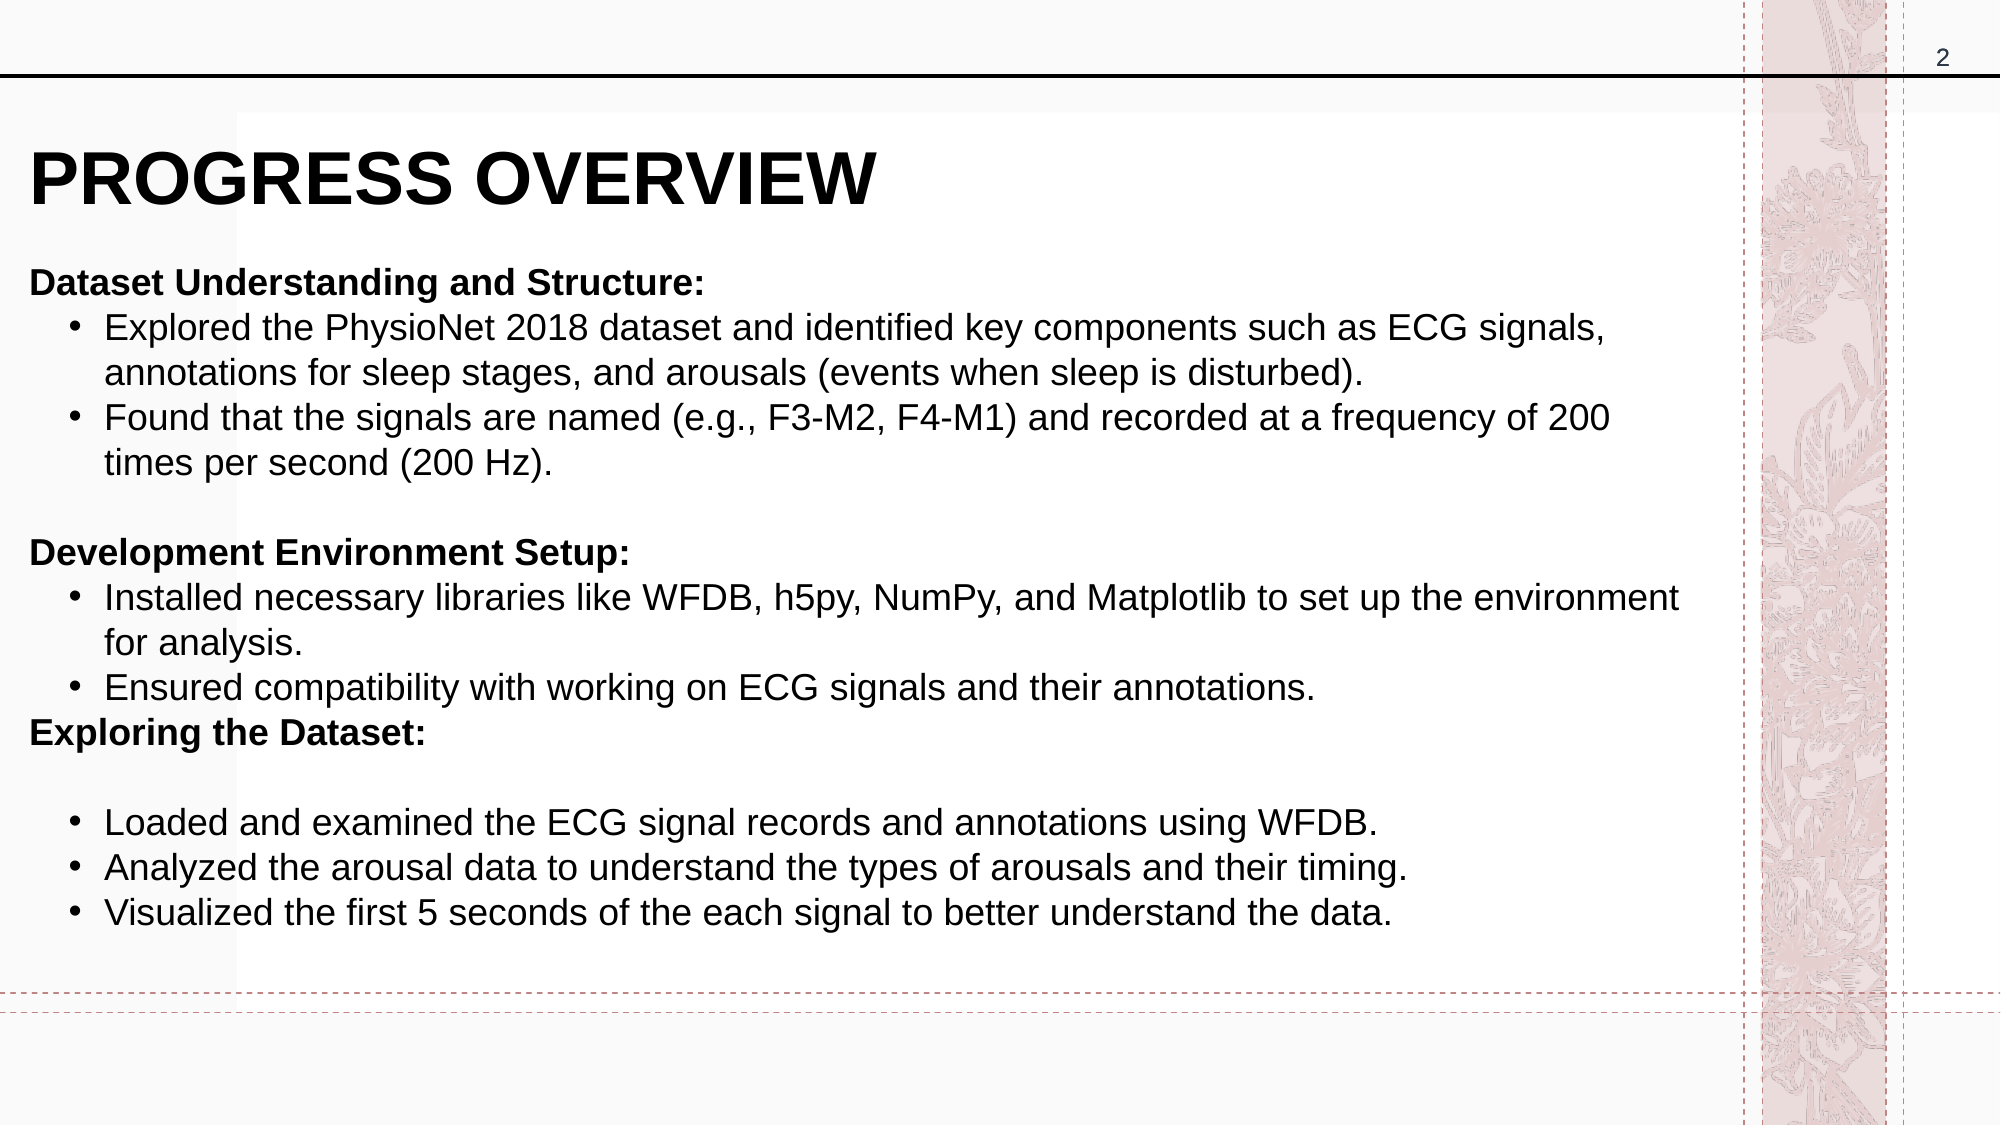

2
2

PROGRESS OVERVIEW
Dataset Understanding and Structure:
Explored the PhysioNet 2018 dataset and identified key components such as ECG signals, annotations for sleep stages, and arousals (events when sleep is disturbed).
Found that the signals are named (e.g., F3-M2, F4-M1) and recorded at a frequency of 200 times per second (200 Hz).

Development Environment Setup:
Installed necessary libraries like WFDB, h5py, NumPy, and Matplotlib to set up the environment for analysis.
Ensured compatibility with working on ECG signals and their annotations.
Exploring the Dataset:

Loaded and examined the ECG signal records and annotations using WFDB.
Analyzed the arousal data to understand the types of arousals and their timing.
Visualized the first 5 seconds of the each signal to better understand the data.